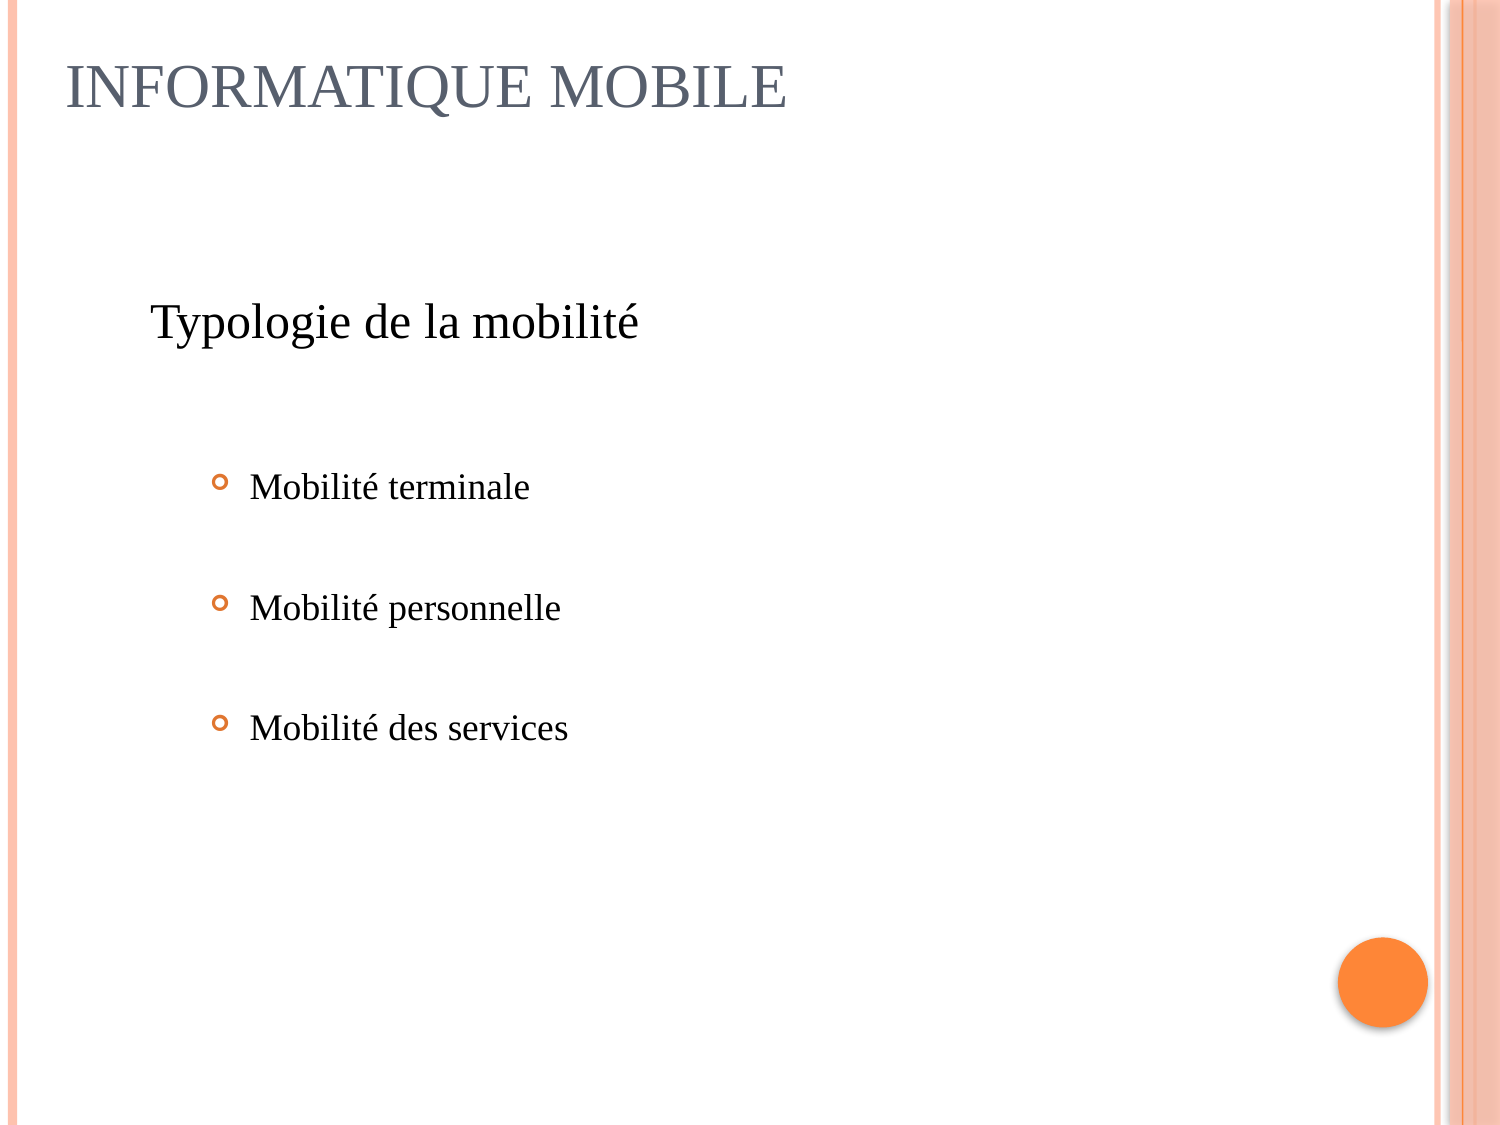

# Informatique mobile
Typologie de la mobilité

 Mobilité terminale

 Mobilité personnelle

 Mobilité des services
22